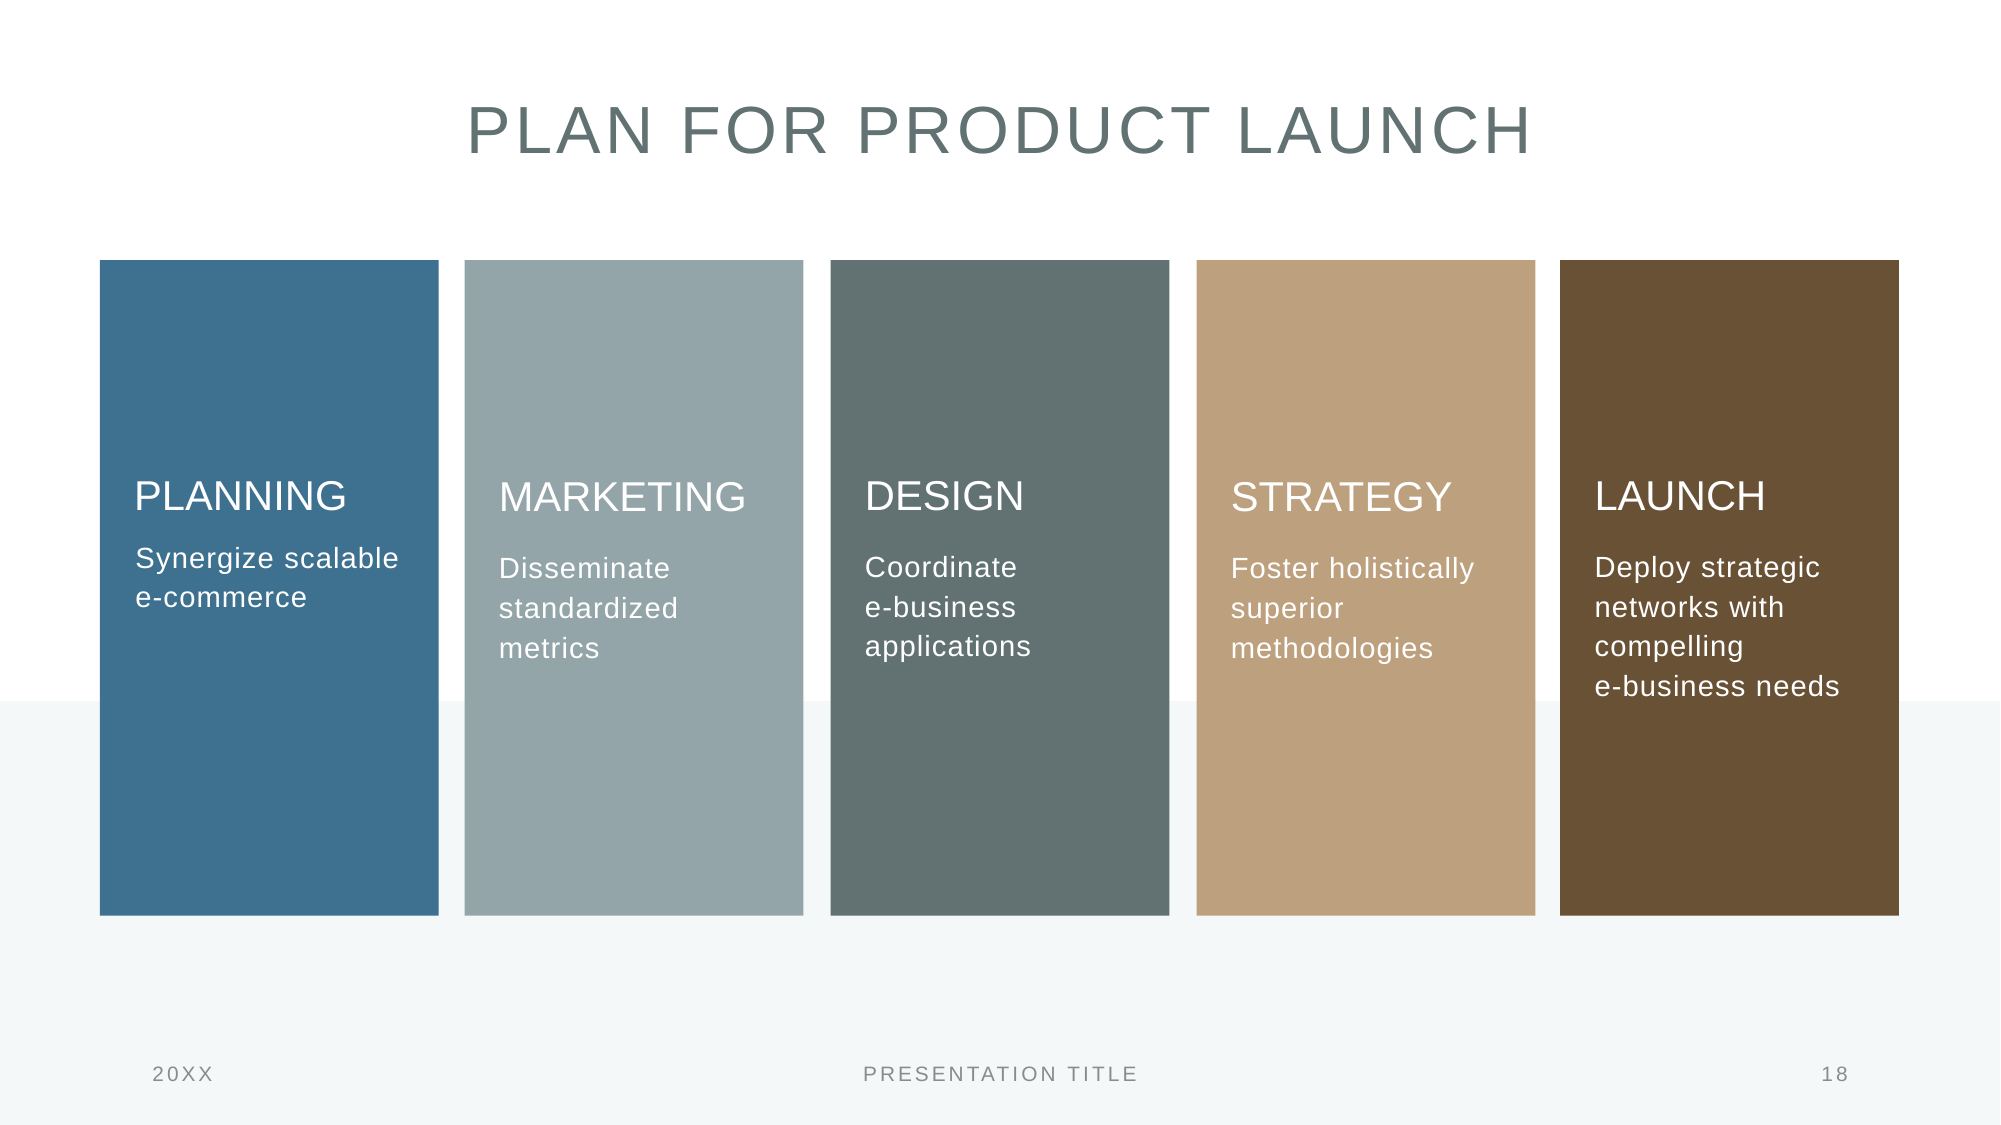

# Plan For Product Launch
Planning
Design
Launch
Marketing
Strategy
Synergize scalable
e-commerce
Coordinate
e-business applications
Deploy strategic networks with compelling
e-business needs
Disseminate standardized metrics
Foster holistically superior methodologies
20XX
PRESENTATION TITLE
18